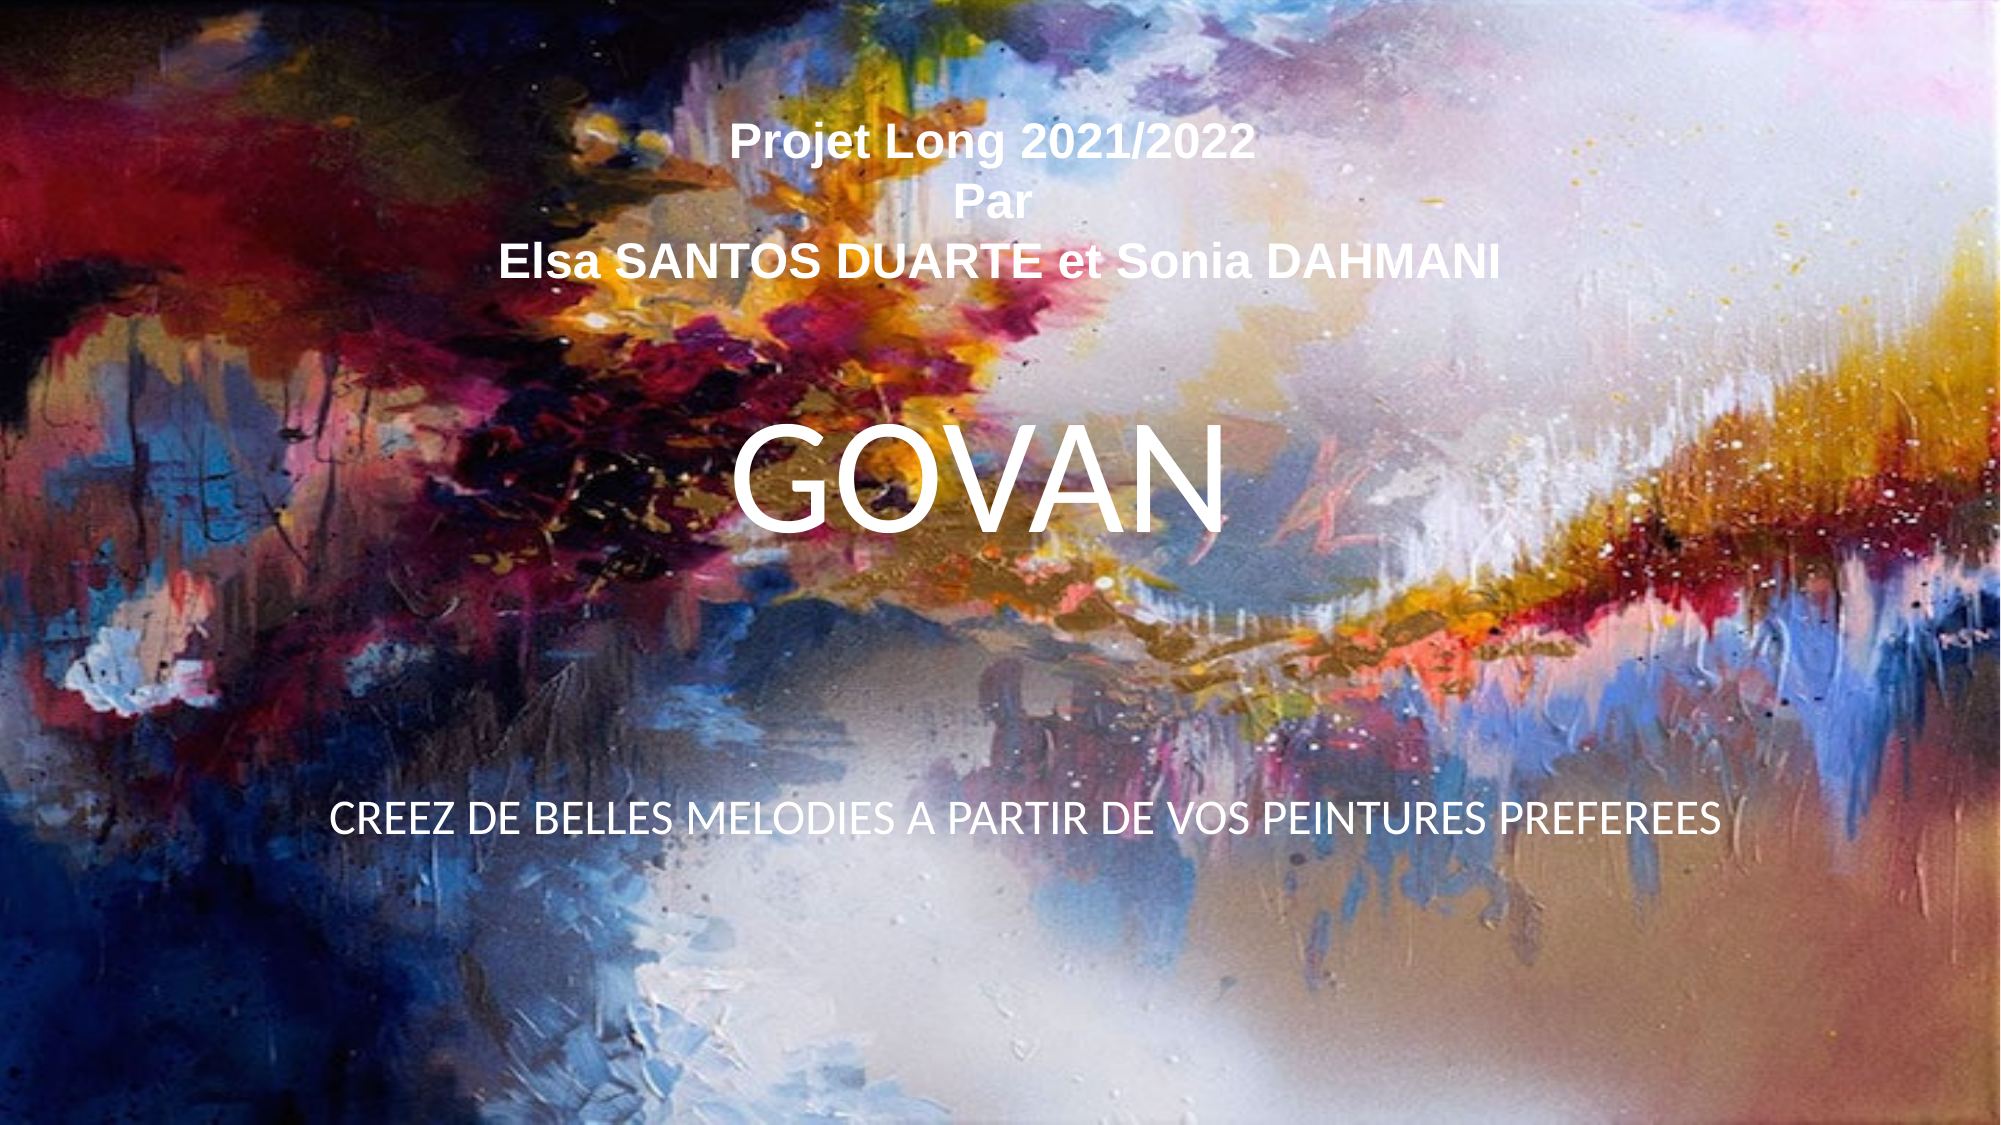

Projet Long 2021/2022
Par
Elsa SANTOS DUARTE et Sonia DAHMANI
# GOVAN
CREEZ DE BELLES MELODIES A PARTIR DE VOS PEINTURES PREFEREES